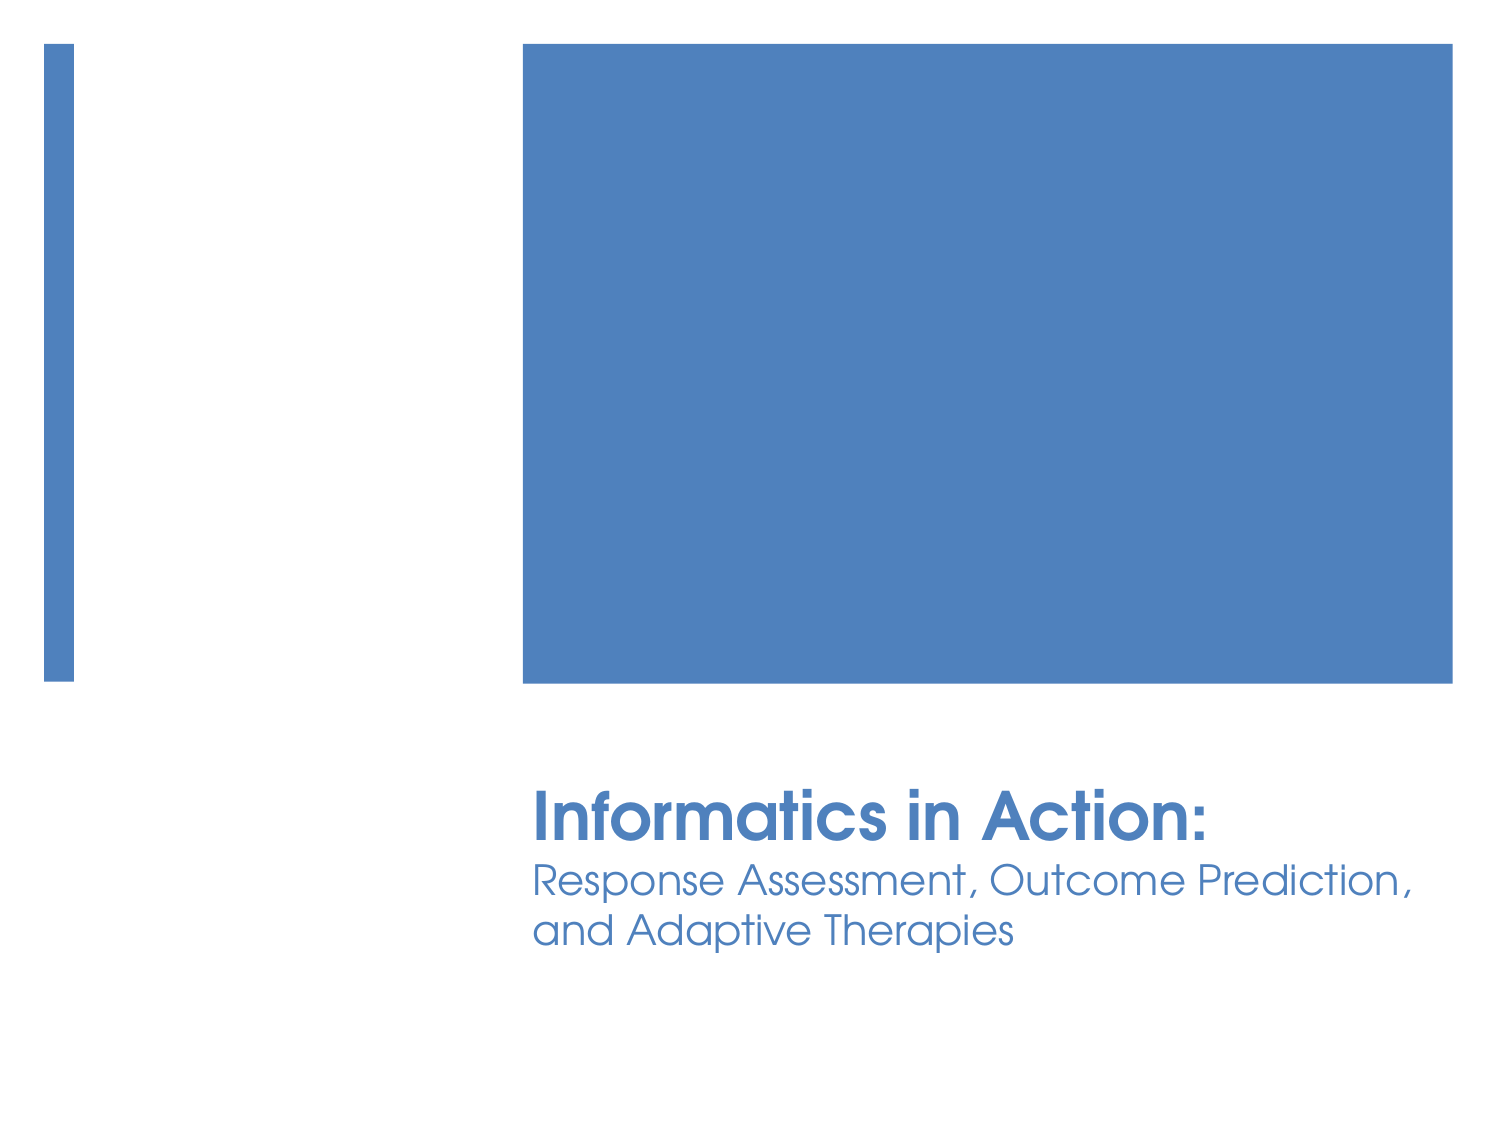

# Informatics in Action: Response Assessment, Outcome Prediction, and Adaptive Therapies